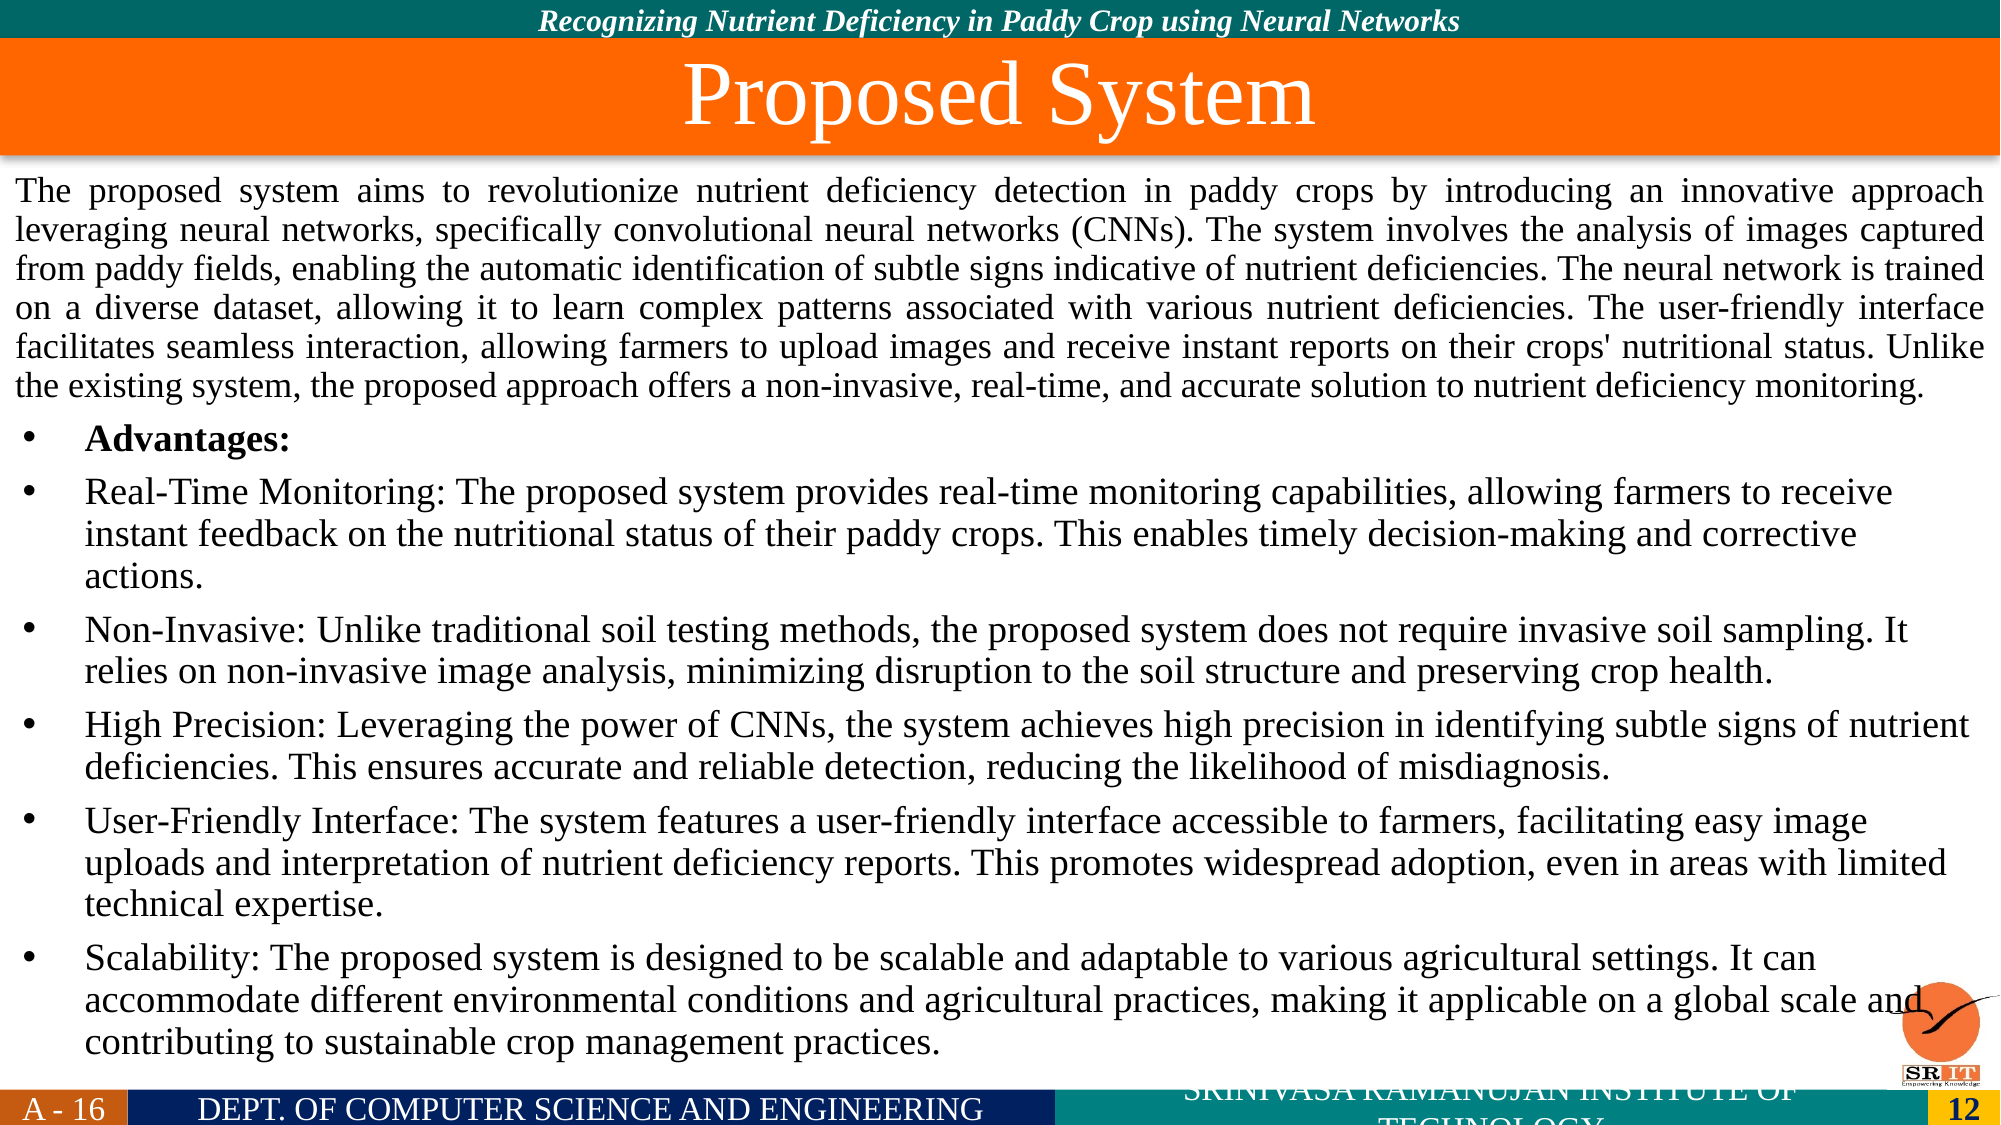

Proposed System
The proposed system aims to revolutionize nutrient deficiency detection in paddy crops by introducing an innovative approach leveraging neural networks, specifically convolutional neural networks (CNNs). The system involves the analysis of images captured from paddy fields, enabling the automatic identification of subtle signs indicative of nutrient deficiencies. The neural network is trained on a diverse dataset, allowing it to learn complex patterns associated with various nutrient deficiencies. The user-friendly interface facilitates seamless interaction, allowing farmers to upload images and receive instant reports on their crops' nutritional status. Unlike the existing system, the proposed approach offers a non-invasive, real-time, and accurate solution to nutrient deficiency monitoring.
Advantages:
Real-Time Monitoring: The proposed system provides real-time monitoring capabilities, allowing farmers to receive instant feedback on the nutritional status of their paddy crops. This enables timely decision-making and corrective actions.
Non-Invasive: Unlike traditional soil testing methods, the proposed system does not require invasive soil sampling. It relies on non-invasive image analysis, minimizing disruption to the soil structure and preserving crop health.
High Precision: Leveraging the power of CNNs, the system achieves high precision in identifying subtle signs of nutrient deficiencies. This ensures accurate and reliable detection, reducing the likelihood of misdiagnosis.
User-Friendly Interface: The system features a user-friendly interface accessible to farmers, facilitating easy image uploads and interpretation of nutrient deficiency reports. This promotes widespread adoption, even in areas with limited technical expertise.
Scalability: The proposed system is designed to be scalable and adaptable to various agricultural settings. It can accommodate different environmental conditions and agricultural practices, making it applicable on a global scale and contributing to sustainable crop management practices.